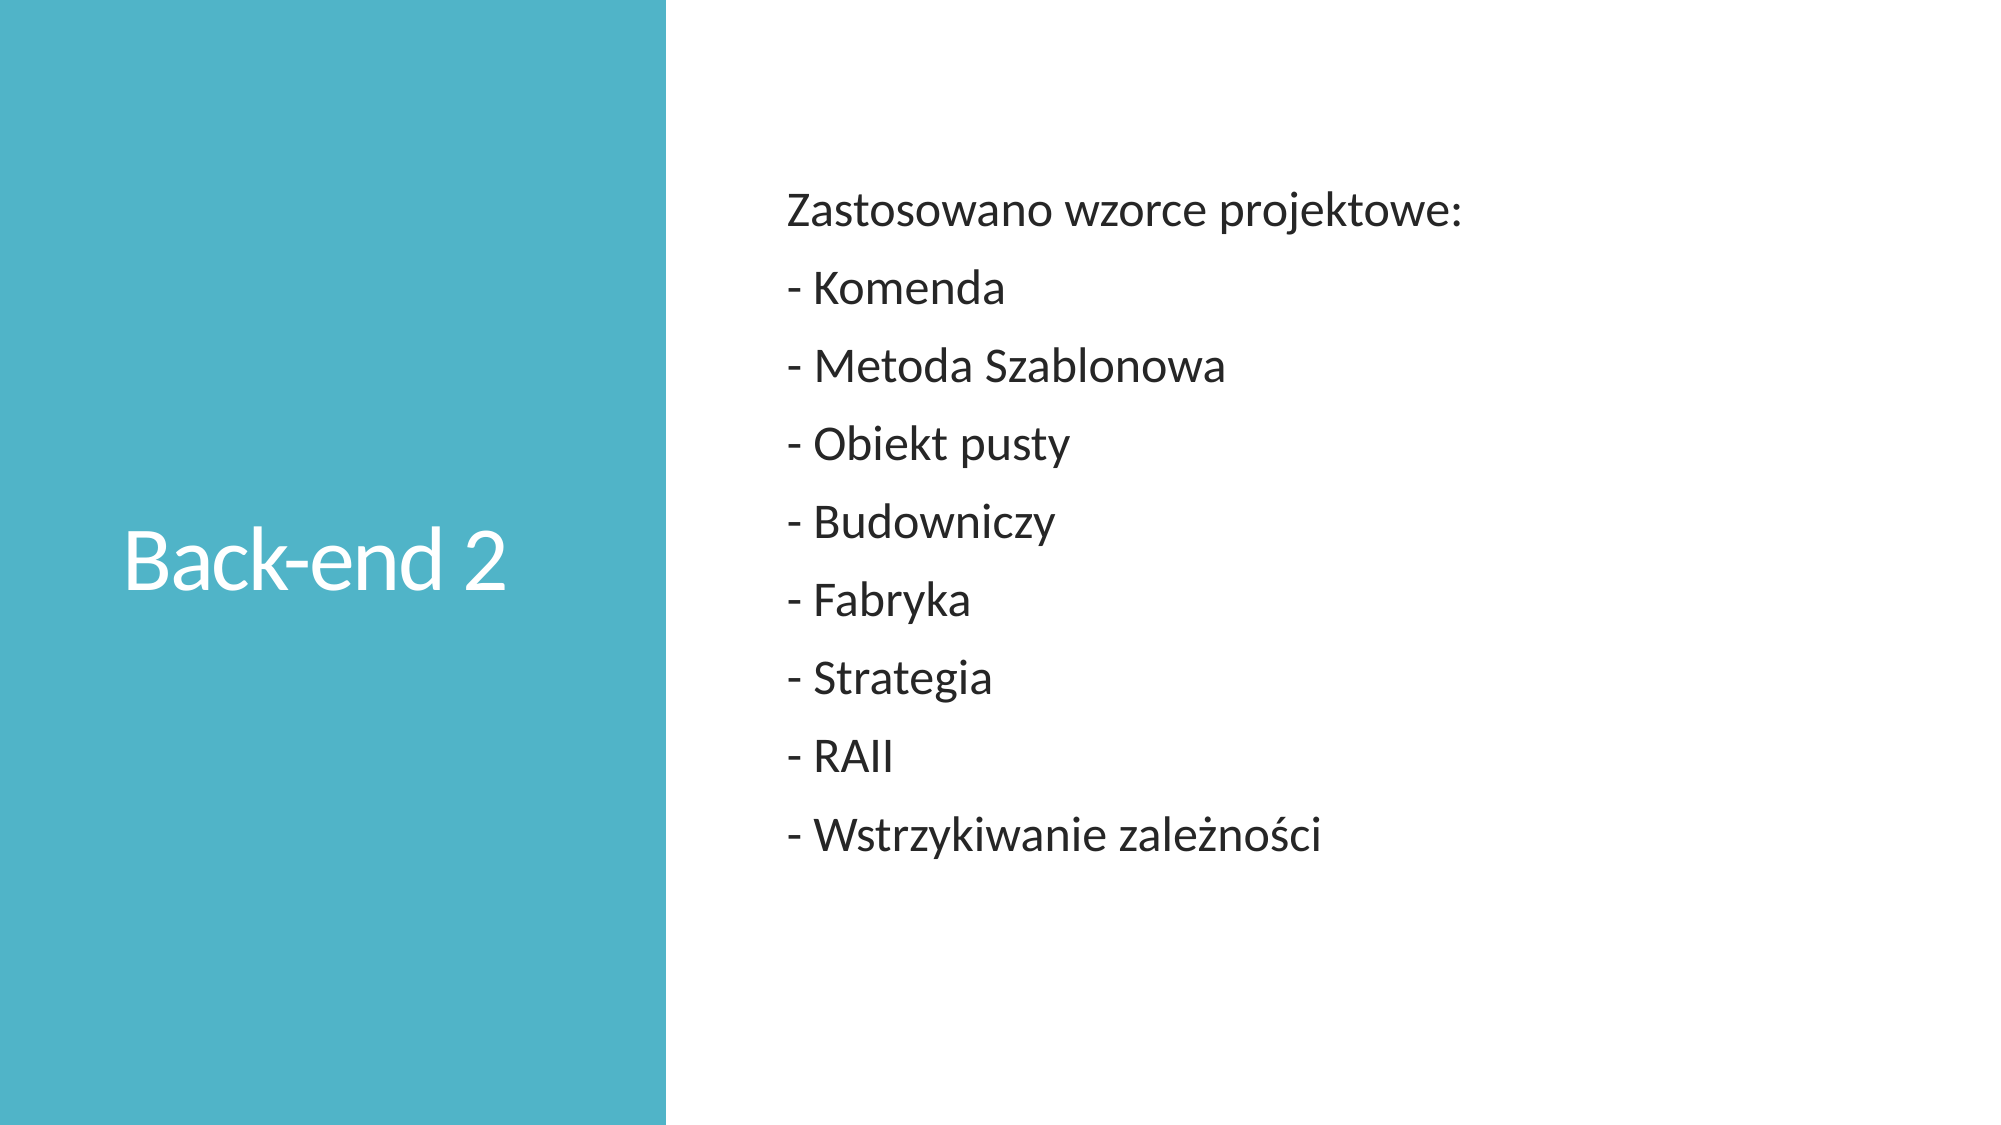

# Back-end 2
Zastosowano wzorce projektowe:
- Komenda
- Metoda Szablonowa
- Obiekt pusty
- Budowniczy
- Fabryka
- Strategia
- RAII
- Wstrzykiwanie zależności